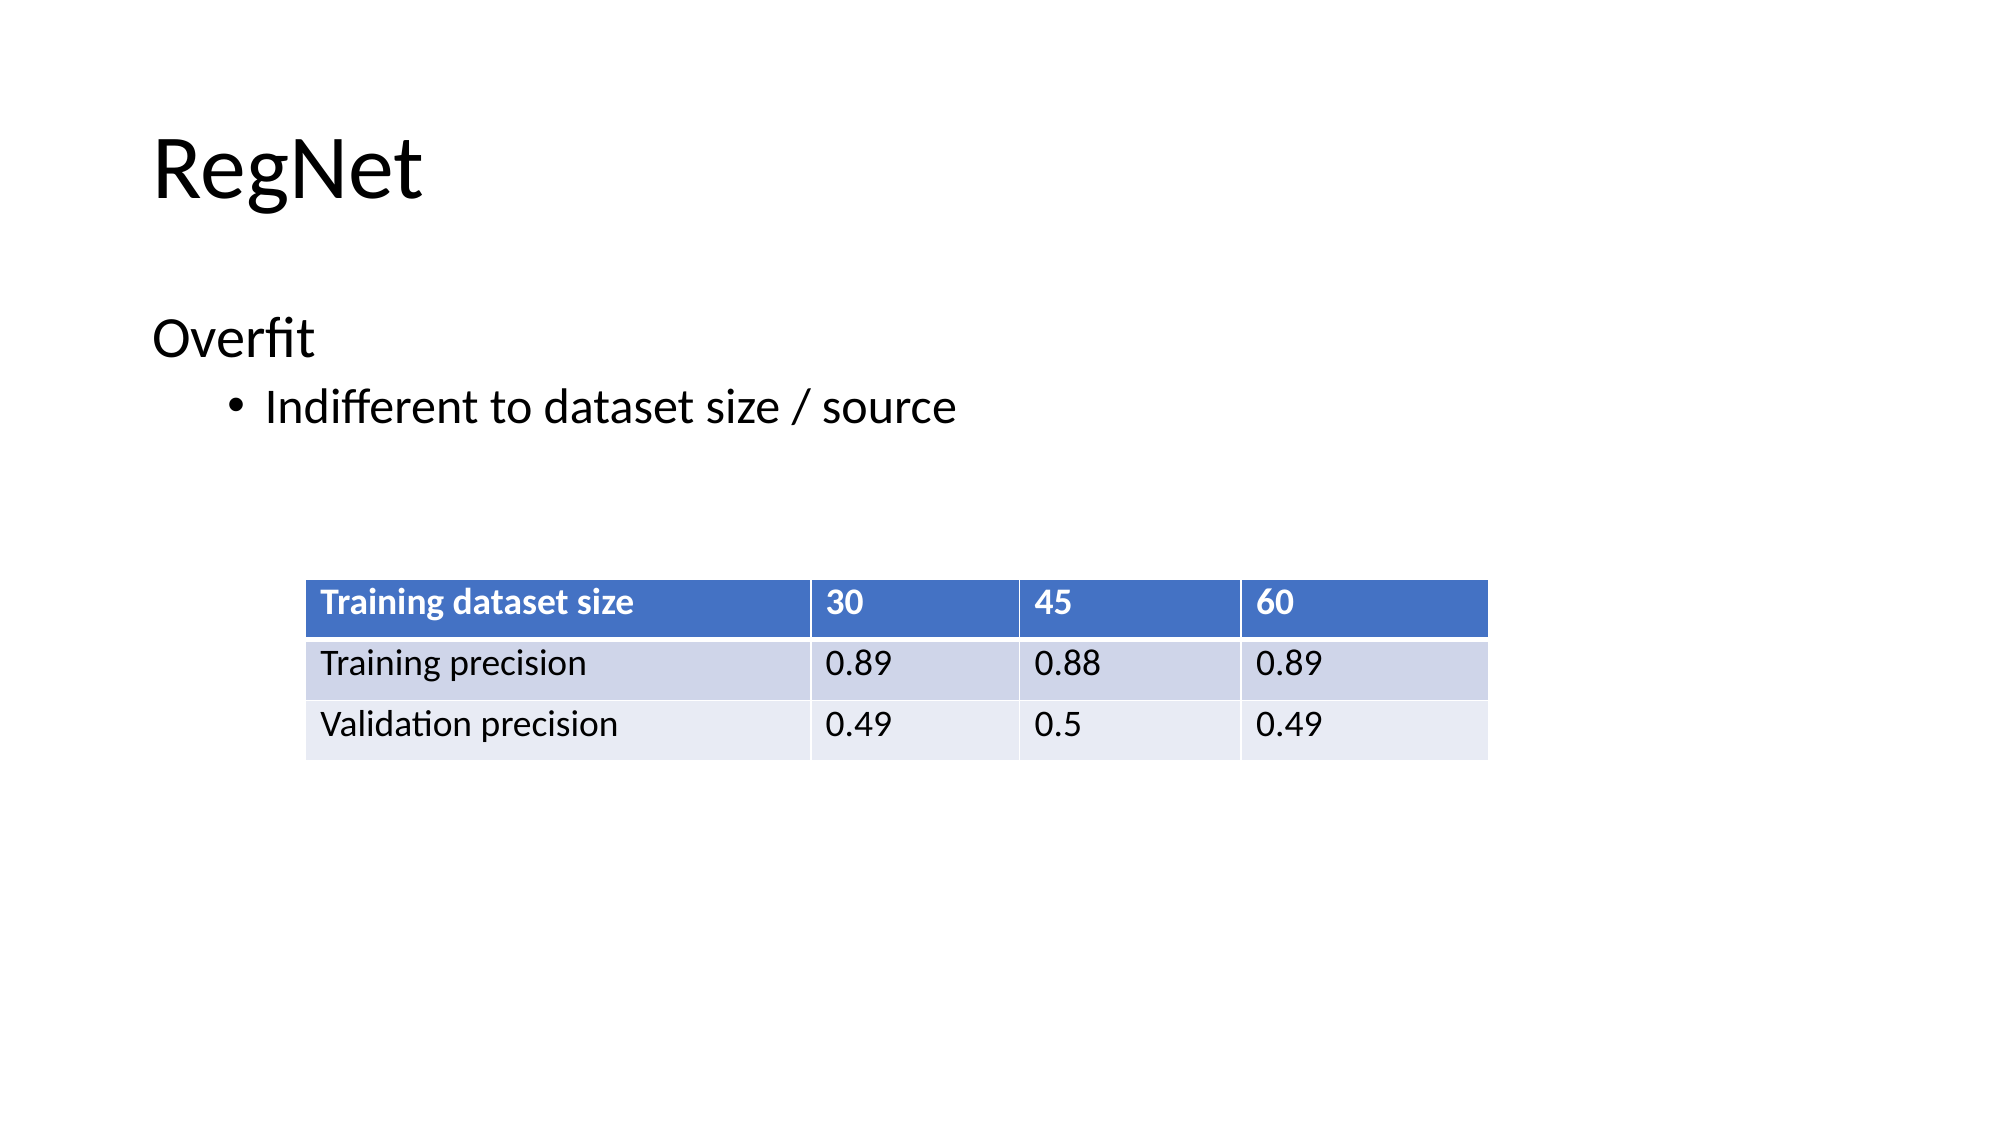

# RegNet
Overfit
Indifferent to dataset size / source

| Training dataset size | 30 | 45 | 60 |
| --- | --- | --- | --- |
| Training precision | 0.89 | 0.88 | 0.89 |
| Validation precision | 0.49 | 0.5 | 0.49 |